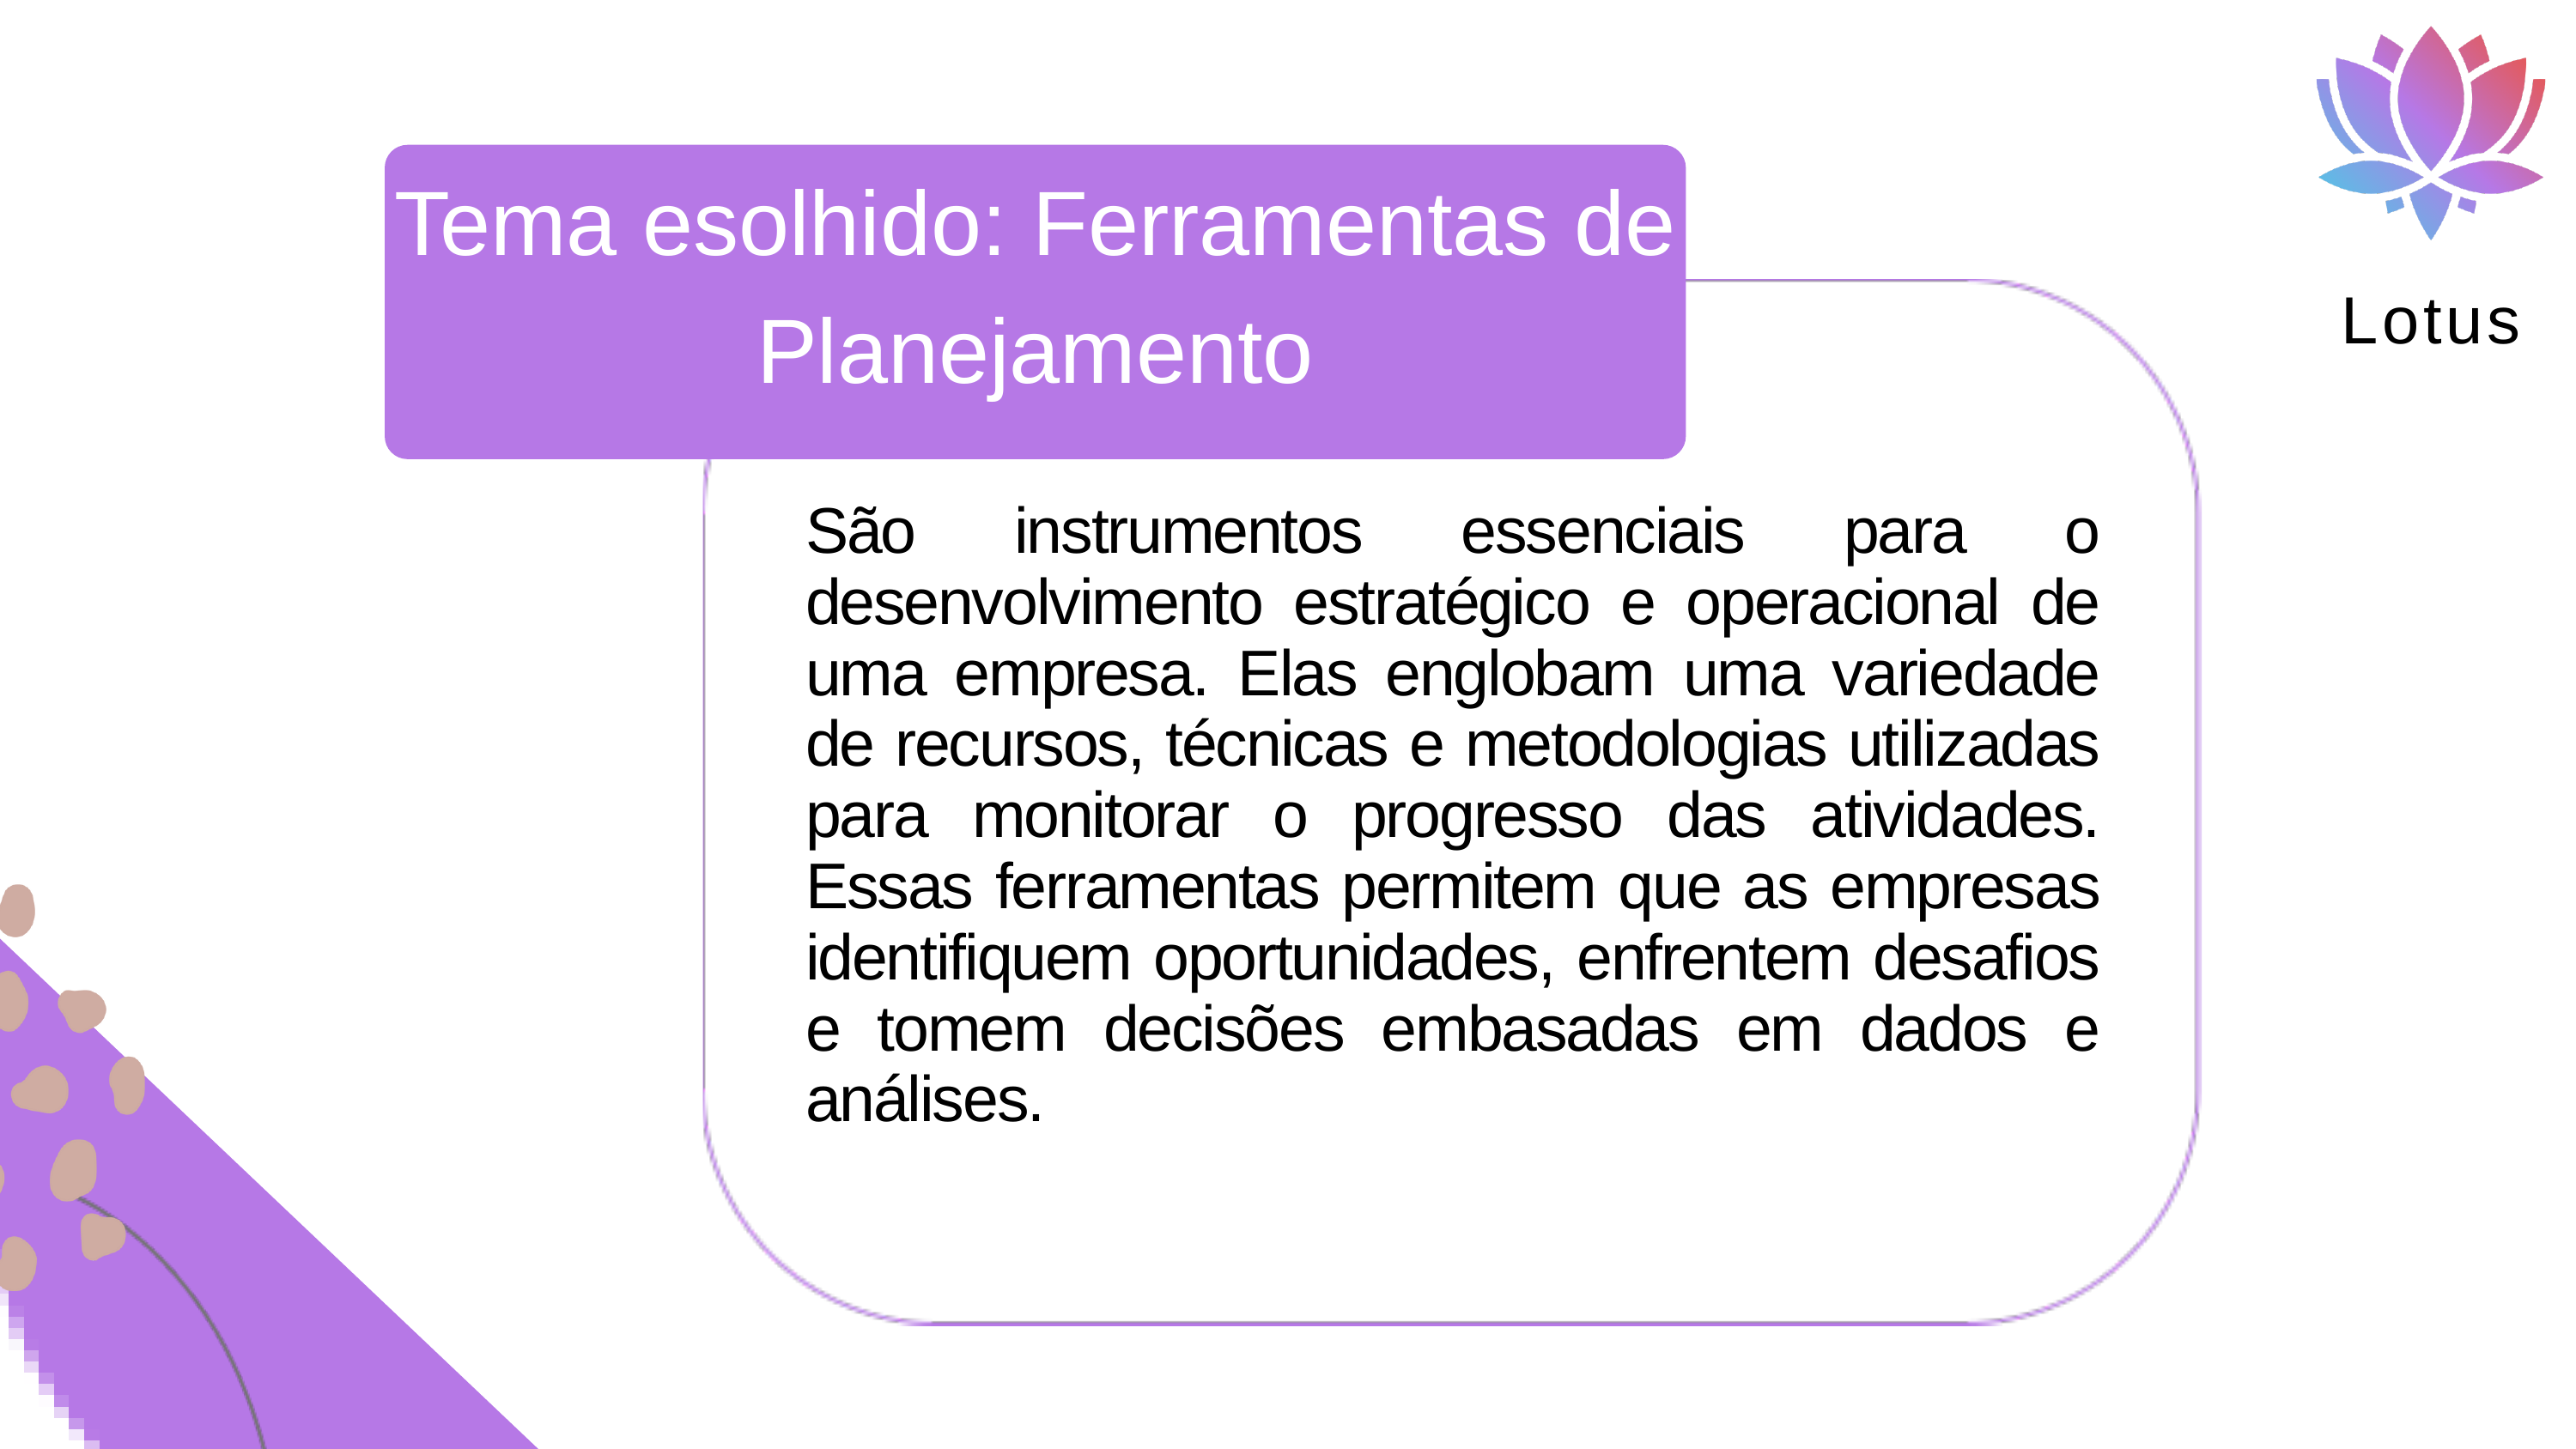

Lotus

Tema esolhido: Ferramentas de Planejamento

São instrumentos essenciais para o desenvolvimento estratégico e operacional de uma empresa. Elas englobam uma variedade de recursos, técnicas e metodologias utilizadas para monitorar o progresso das atividades. Essas ferramentas permitem que as empresas identifiquem oportunidades, enfrentem desafios e tomem decisões embasadas em dados e análises.